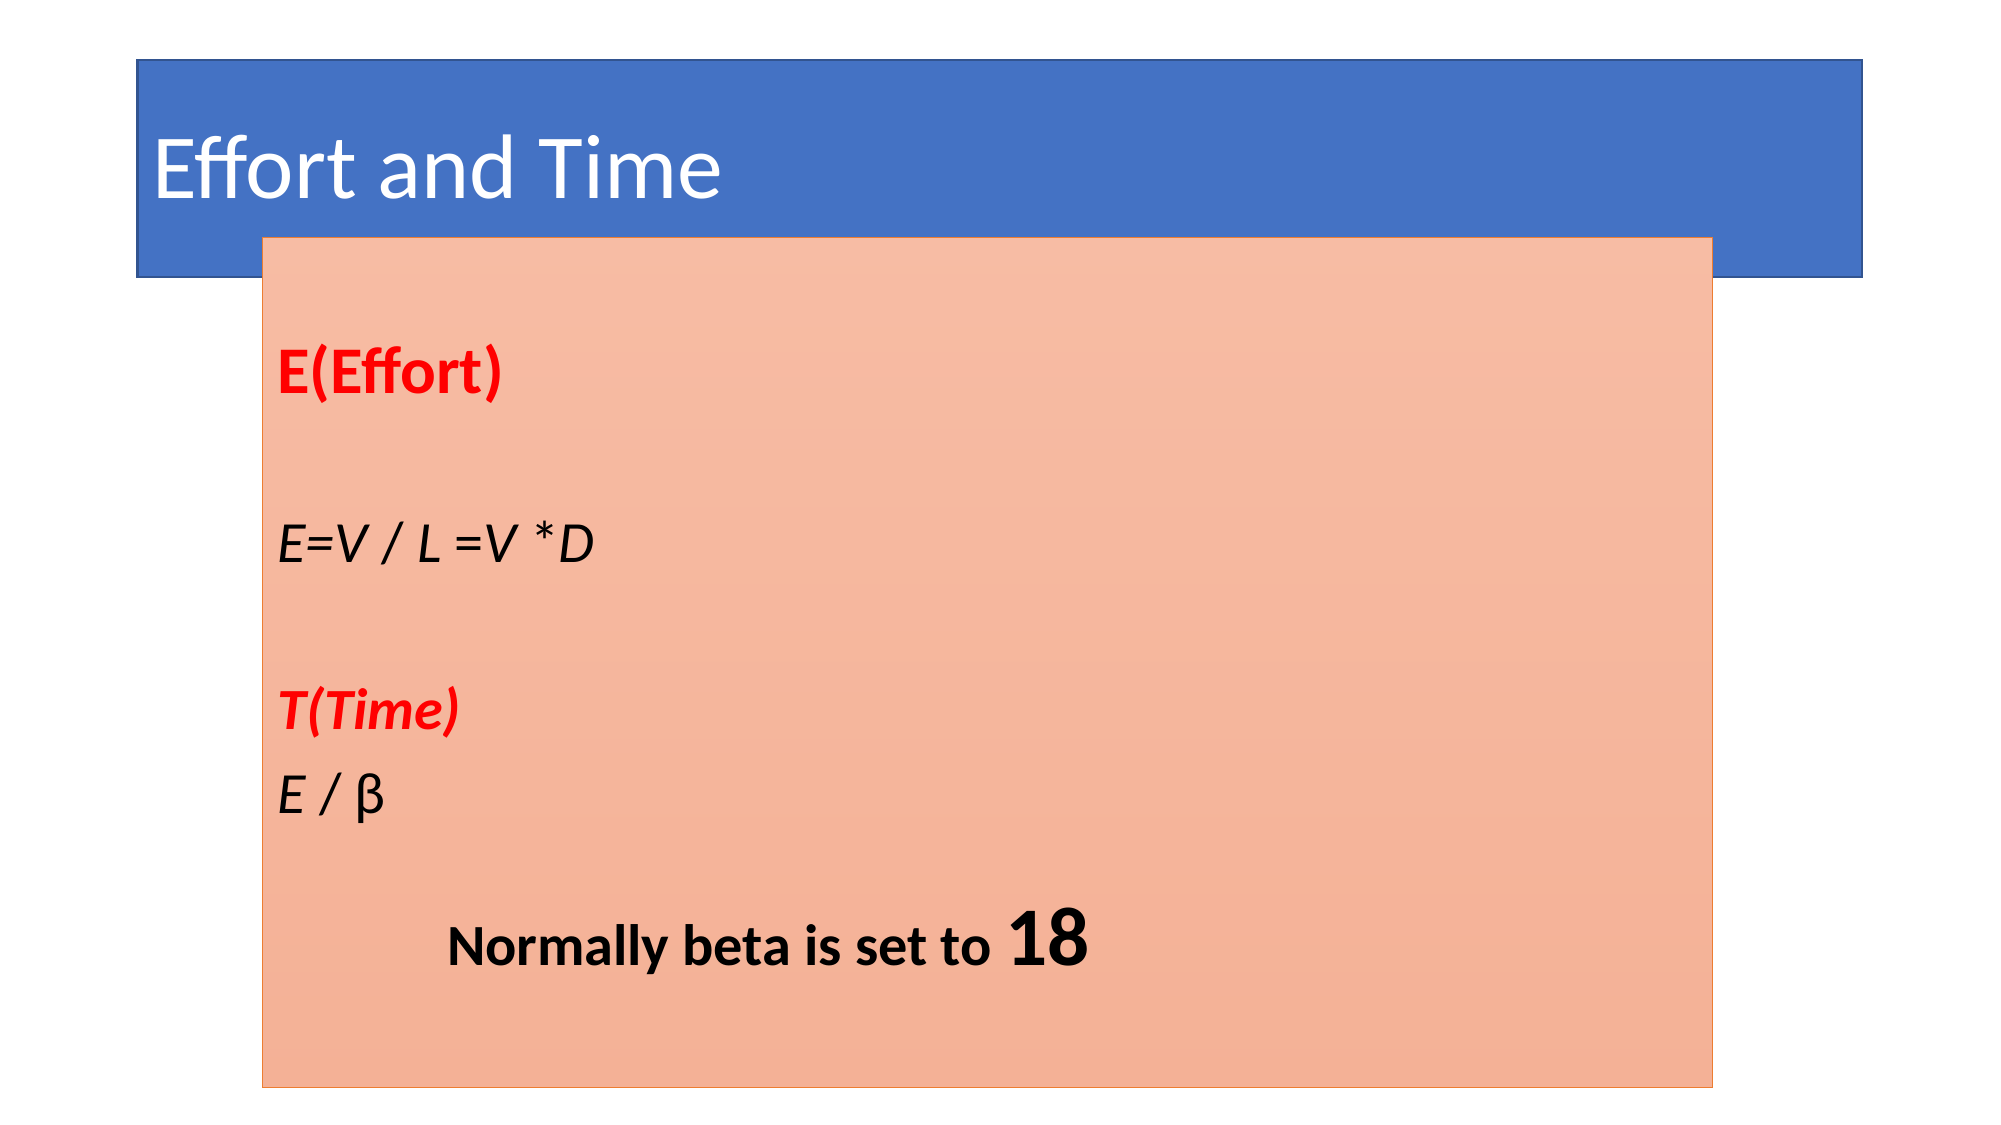

# Effort and Time

E(Effort)

E=V / L =V *D

T(Time)
E / β
Normally beta is set to 18